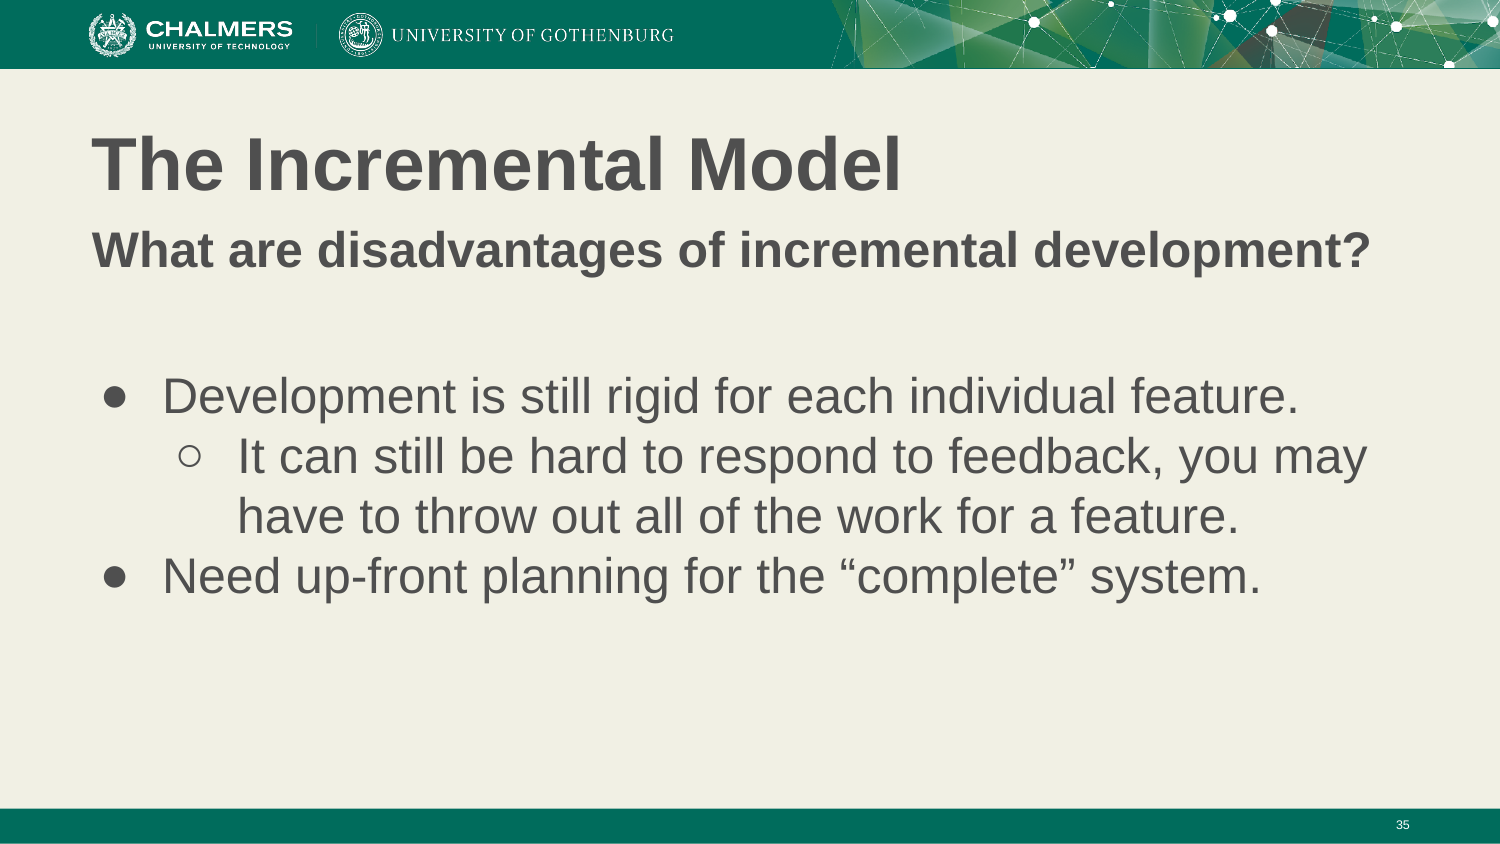

# The Incremental Model
What are disadvantages of incremental development?
Development is still rigid for each individual feature.
It can still be hard to respond to feedback, you may have to throw out all of the work for a feature.
Need up-front planning for the “complete” system.
35